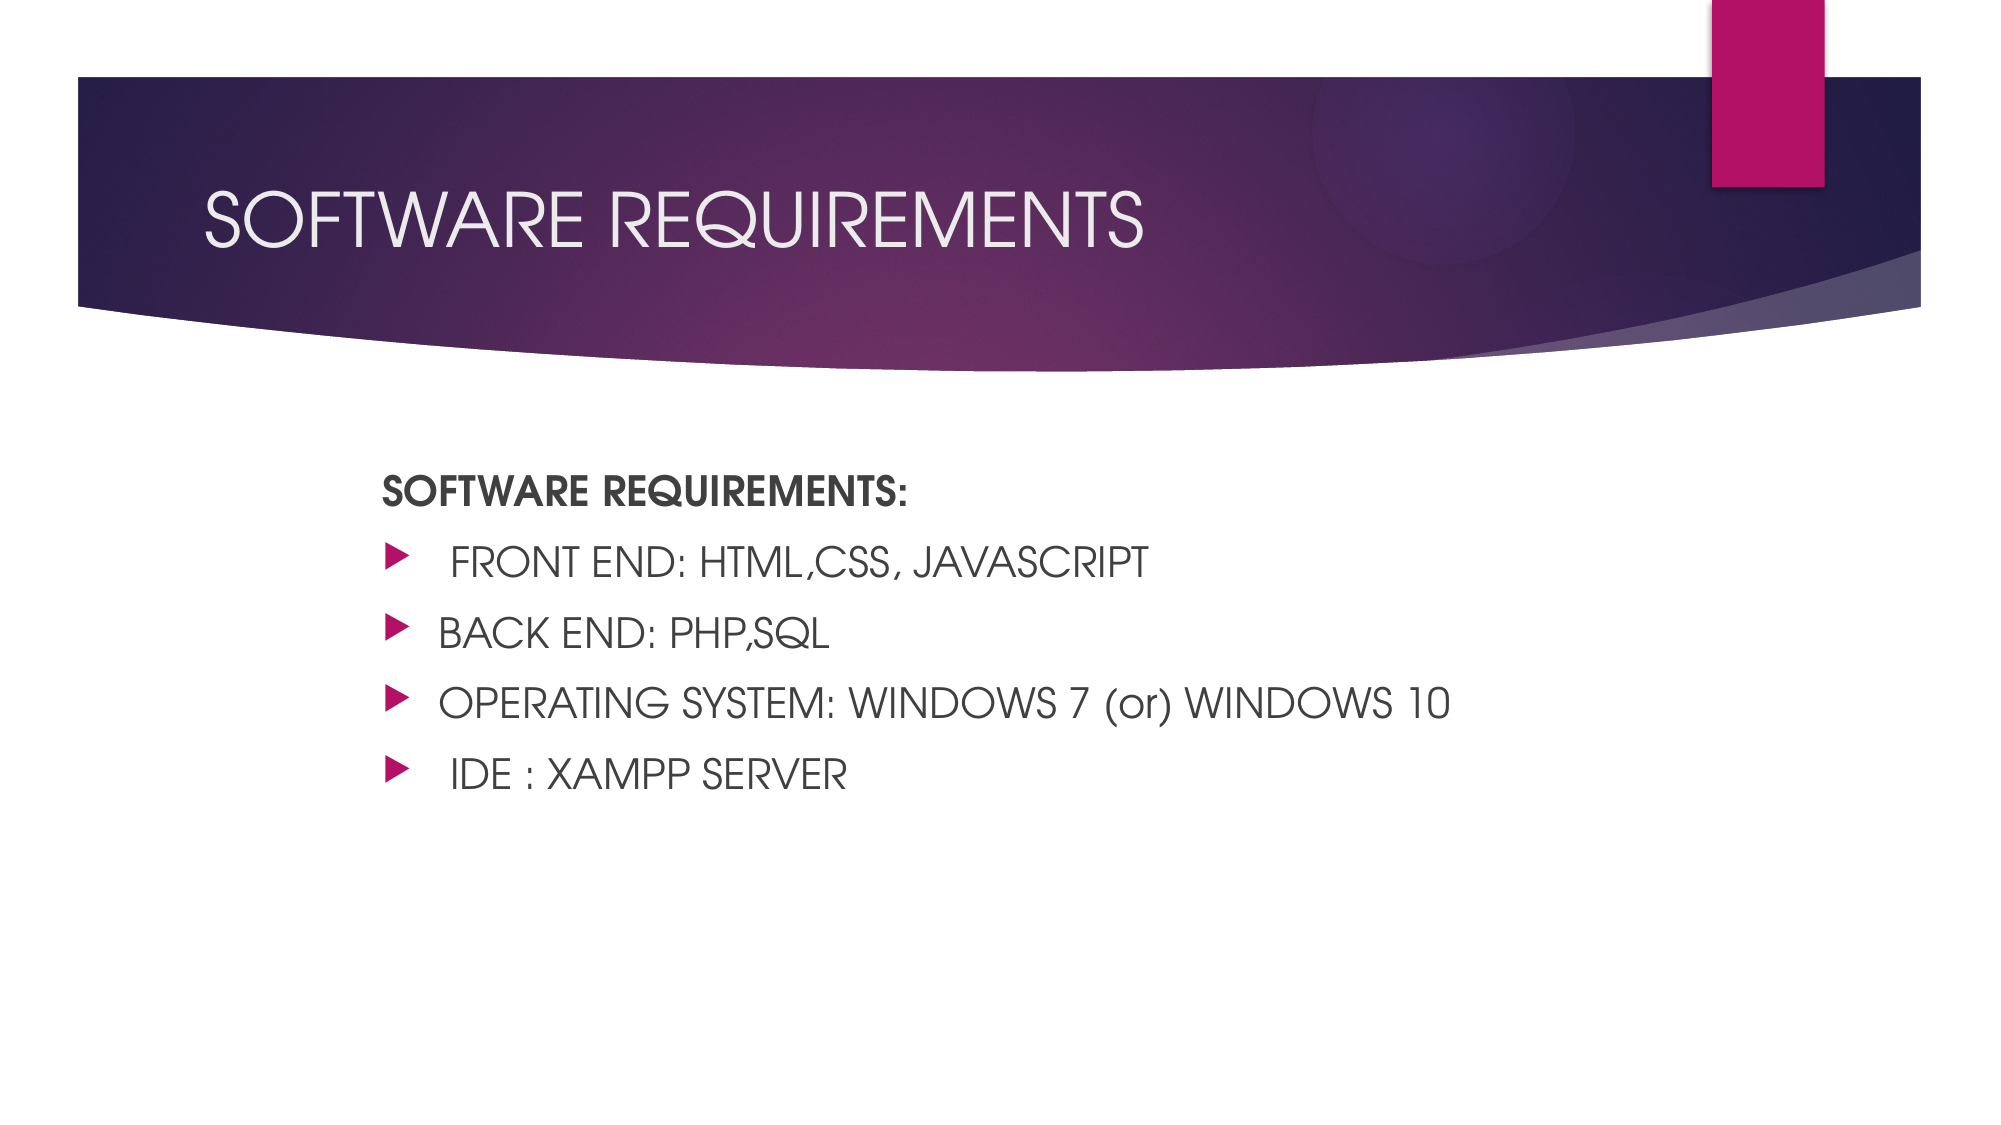

# SOFTWARE REQUIREMENTS
SOFTWARE REQUIREMENTS:
 FRONT END: HTML,CSS, JAVASCRIPT
BACK END: PHP,SQL
OPERATING SYSTEM: WINDOWS 7 (or) WINDOWS 10
 IDE : XAMPP SERVER